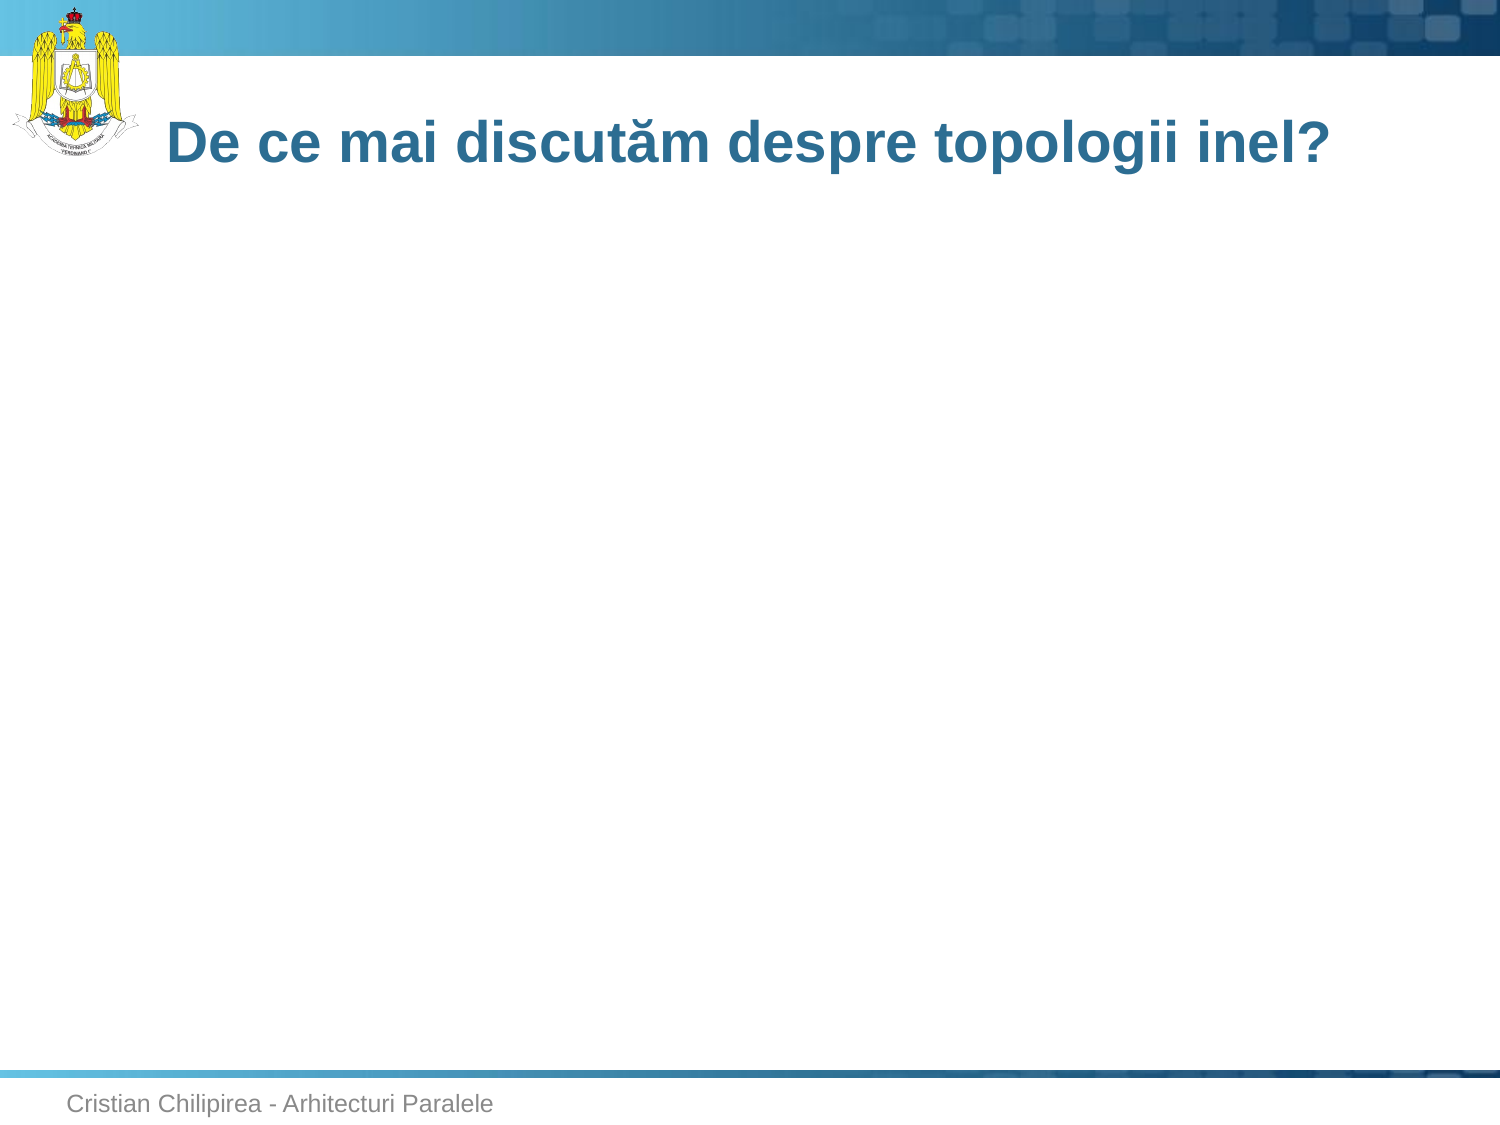

# De ce mai discutăm despre topologii inel?

Cristian Chilipirea - Arhitecturi Paralele